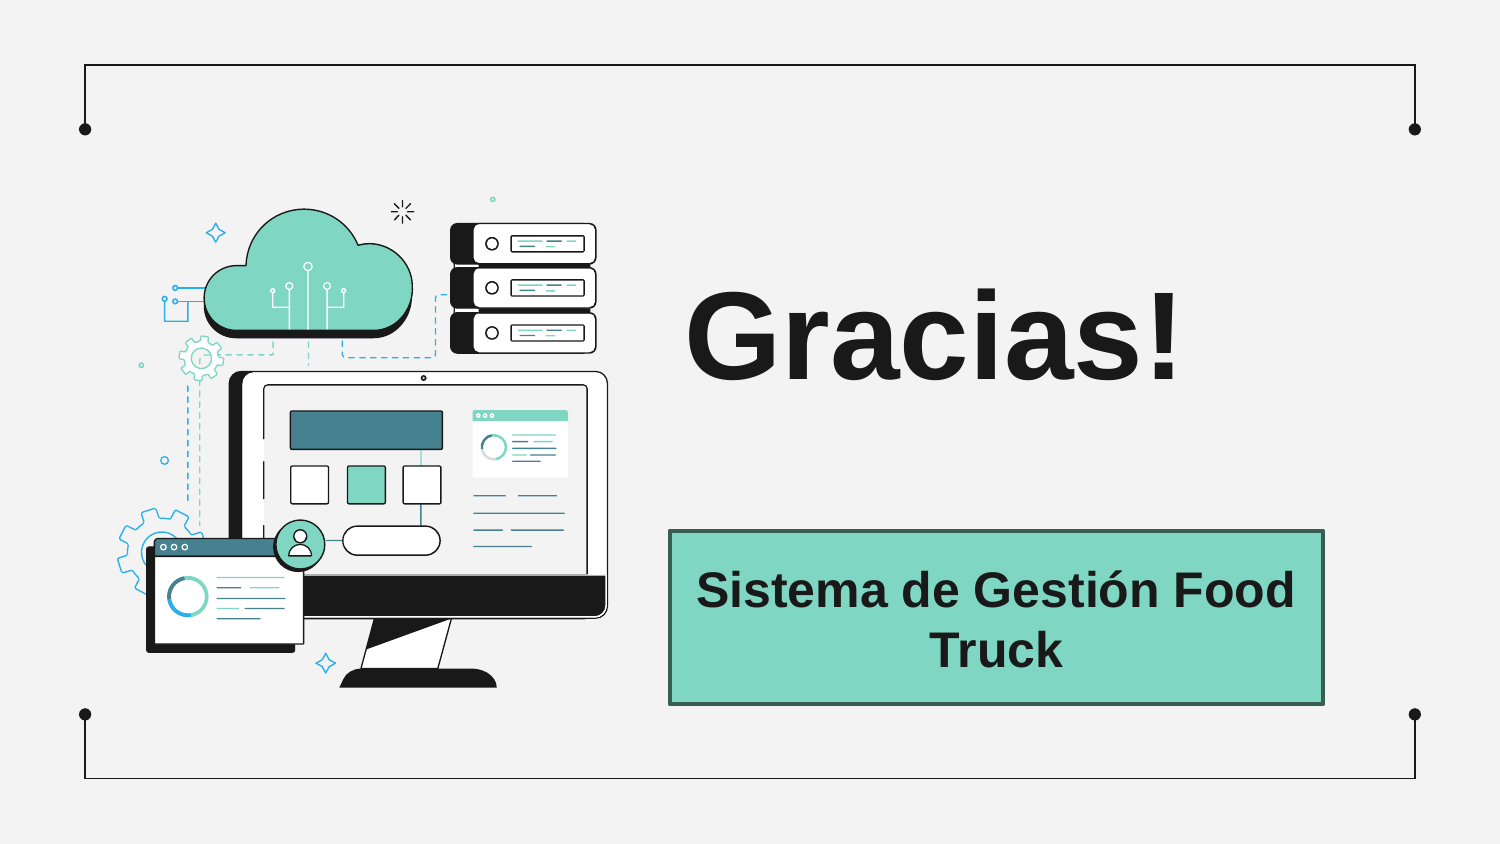

# Gracias!
Sistema de Gestión Food Truck